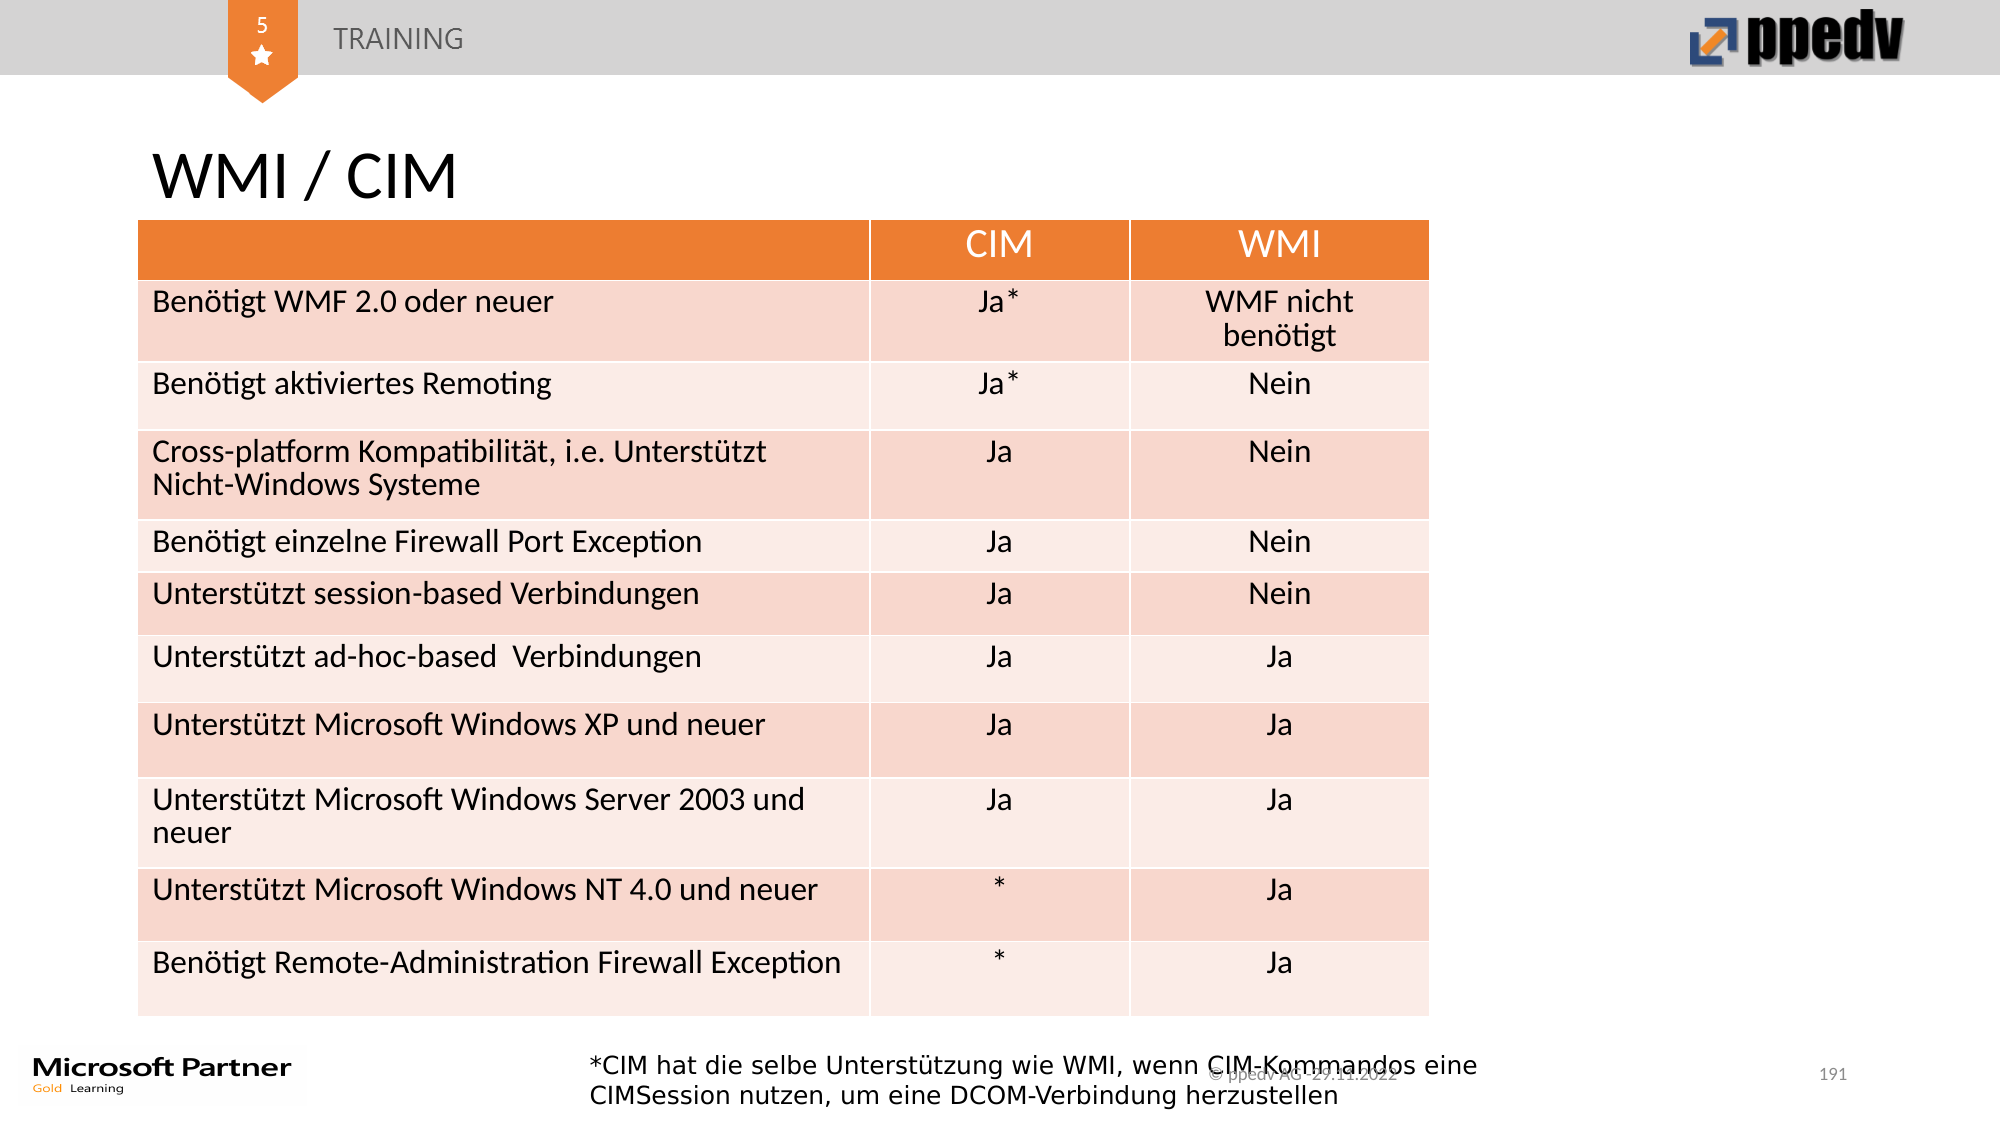

# WMI / CIM
|  | CIM | WMI |
| --- | --- | --- |
| Benötigt WMF 2.0 oder neuer | Ja\* | WMF nicht benötigt |
| Benötigt aktiviertes Remoting | Ja\* | Nein |
| Cross-platform Kompatibilität, i.e. Unterstützt Nicht-Windows Systeme | Ja | Nein |
| Benötigt einzelne Firewall Port Exception | Ja | Nein |
| Unterstützt session-based Verbindungen | Ja | Nein |
| Unterstützt ad-hoc-based Verbindungen | Ja | Ja |
| Unterstützt Microsoft Windows XP und neuer | Ja | Ja |
| Unterstützt Microsoft Windows Server 2003 und neuer | Ja | Ja |
| Unterstützt Microsoft Windows NT 4.0 und neuer | \* | Ja |
| Benötigt Remote-Administration Firewall Exception | \* | Ja |

*CIM hat die selbe Unterstützung wie WMI, wenn CIM-Kommandos eine CIMSession nutzen, um eine DCOM-Verbindung herzustellen
© ppedv AG -29.11.2022
191